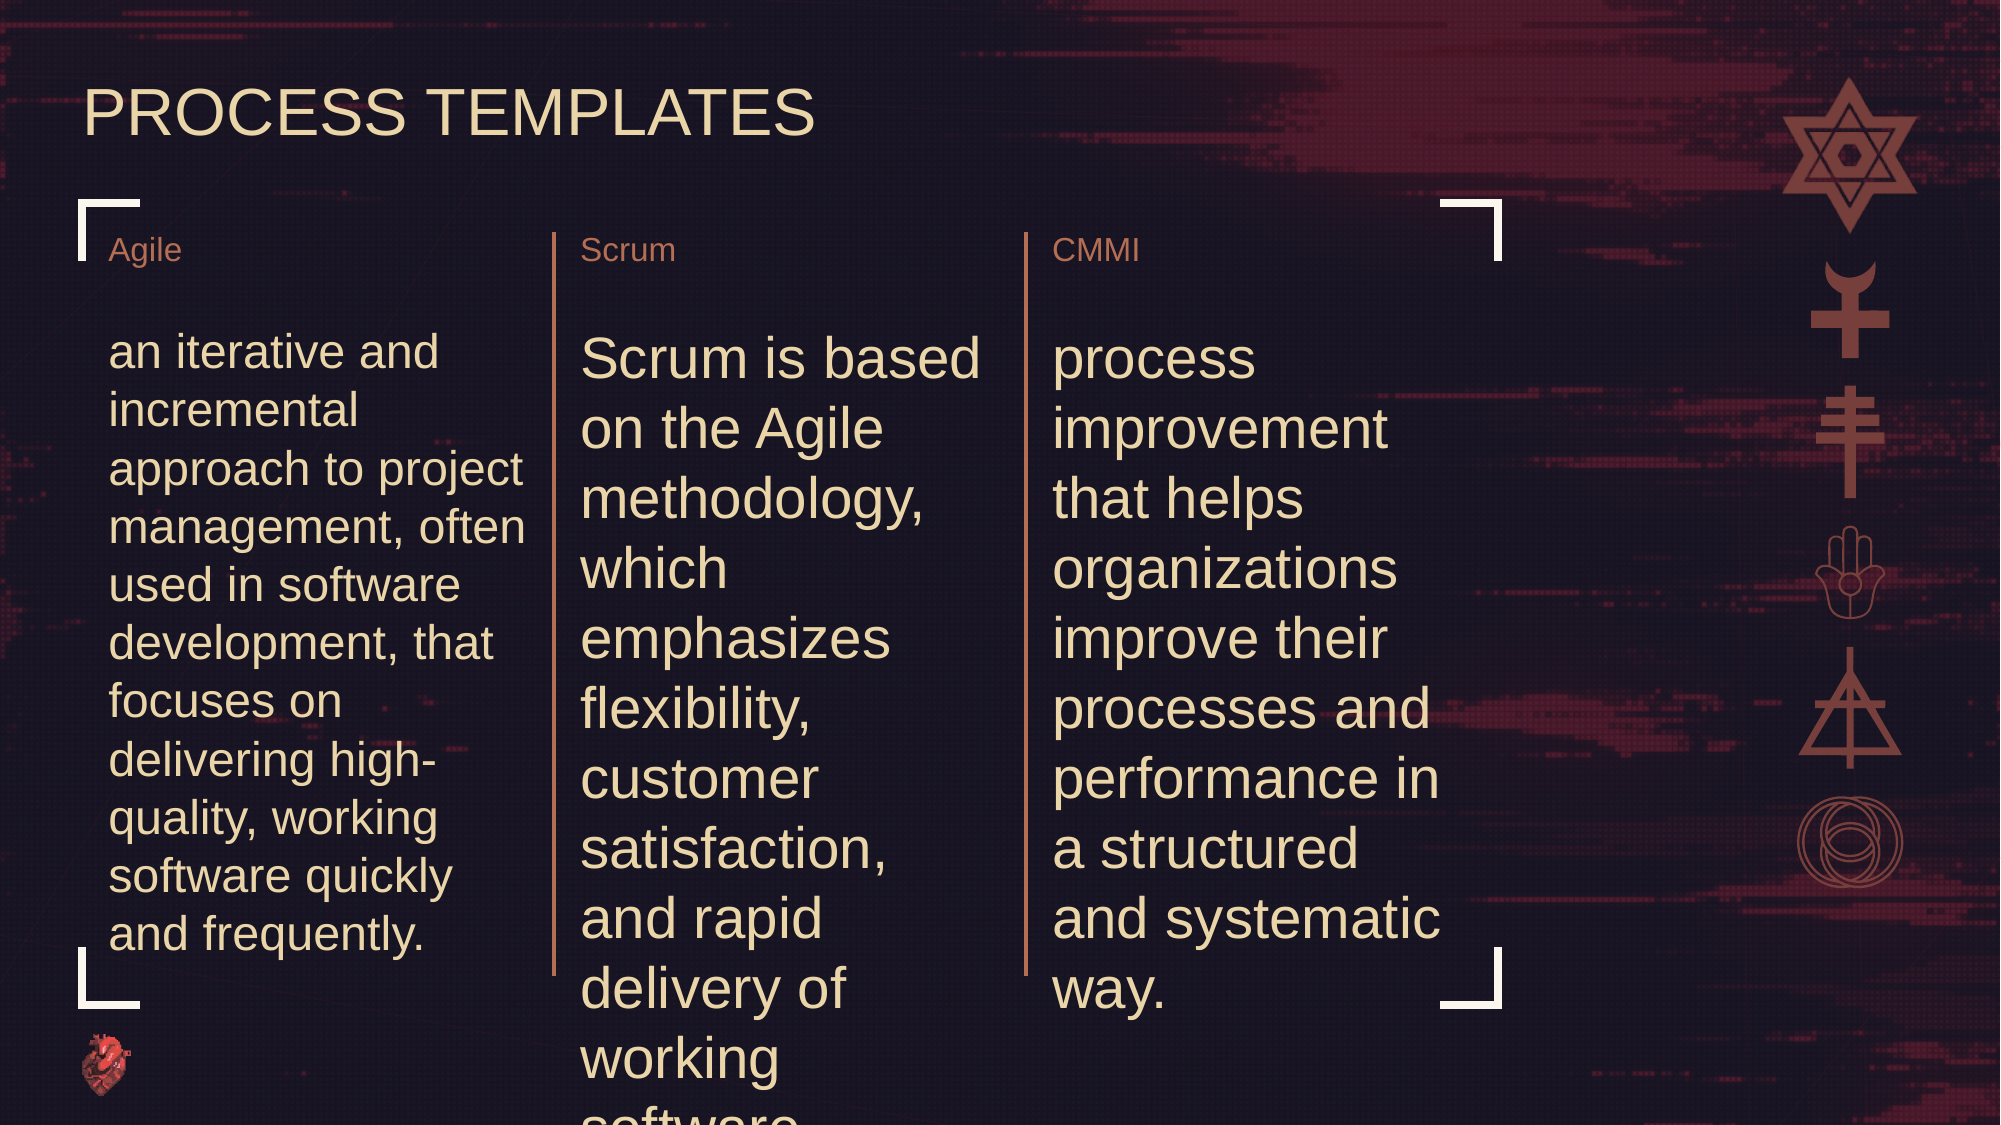

# Process Templates
Agile
Scrum
CMMI
an iterative and incremental approach to project management, often used in software development, that focuses on delivering high-quality, working software quickly and frequently.
Scrum is based on the Agile methodology, which emphasizes flexibility, customer satisfaction, and rapid delivery of working software
process improvement that helps organizations improve their processes and performance in a structured and systematic way.